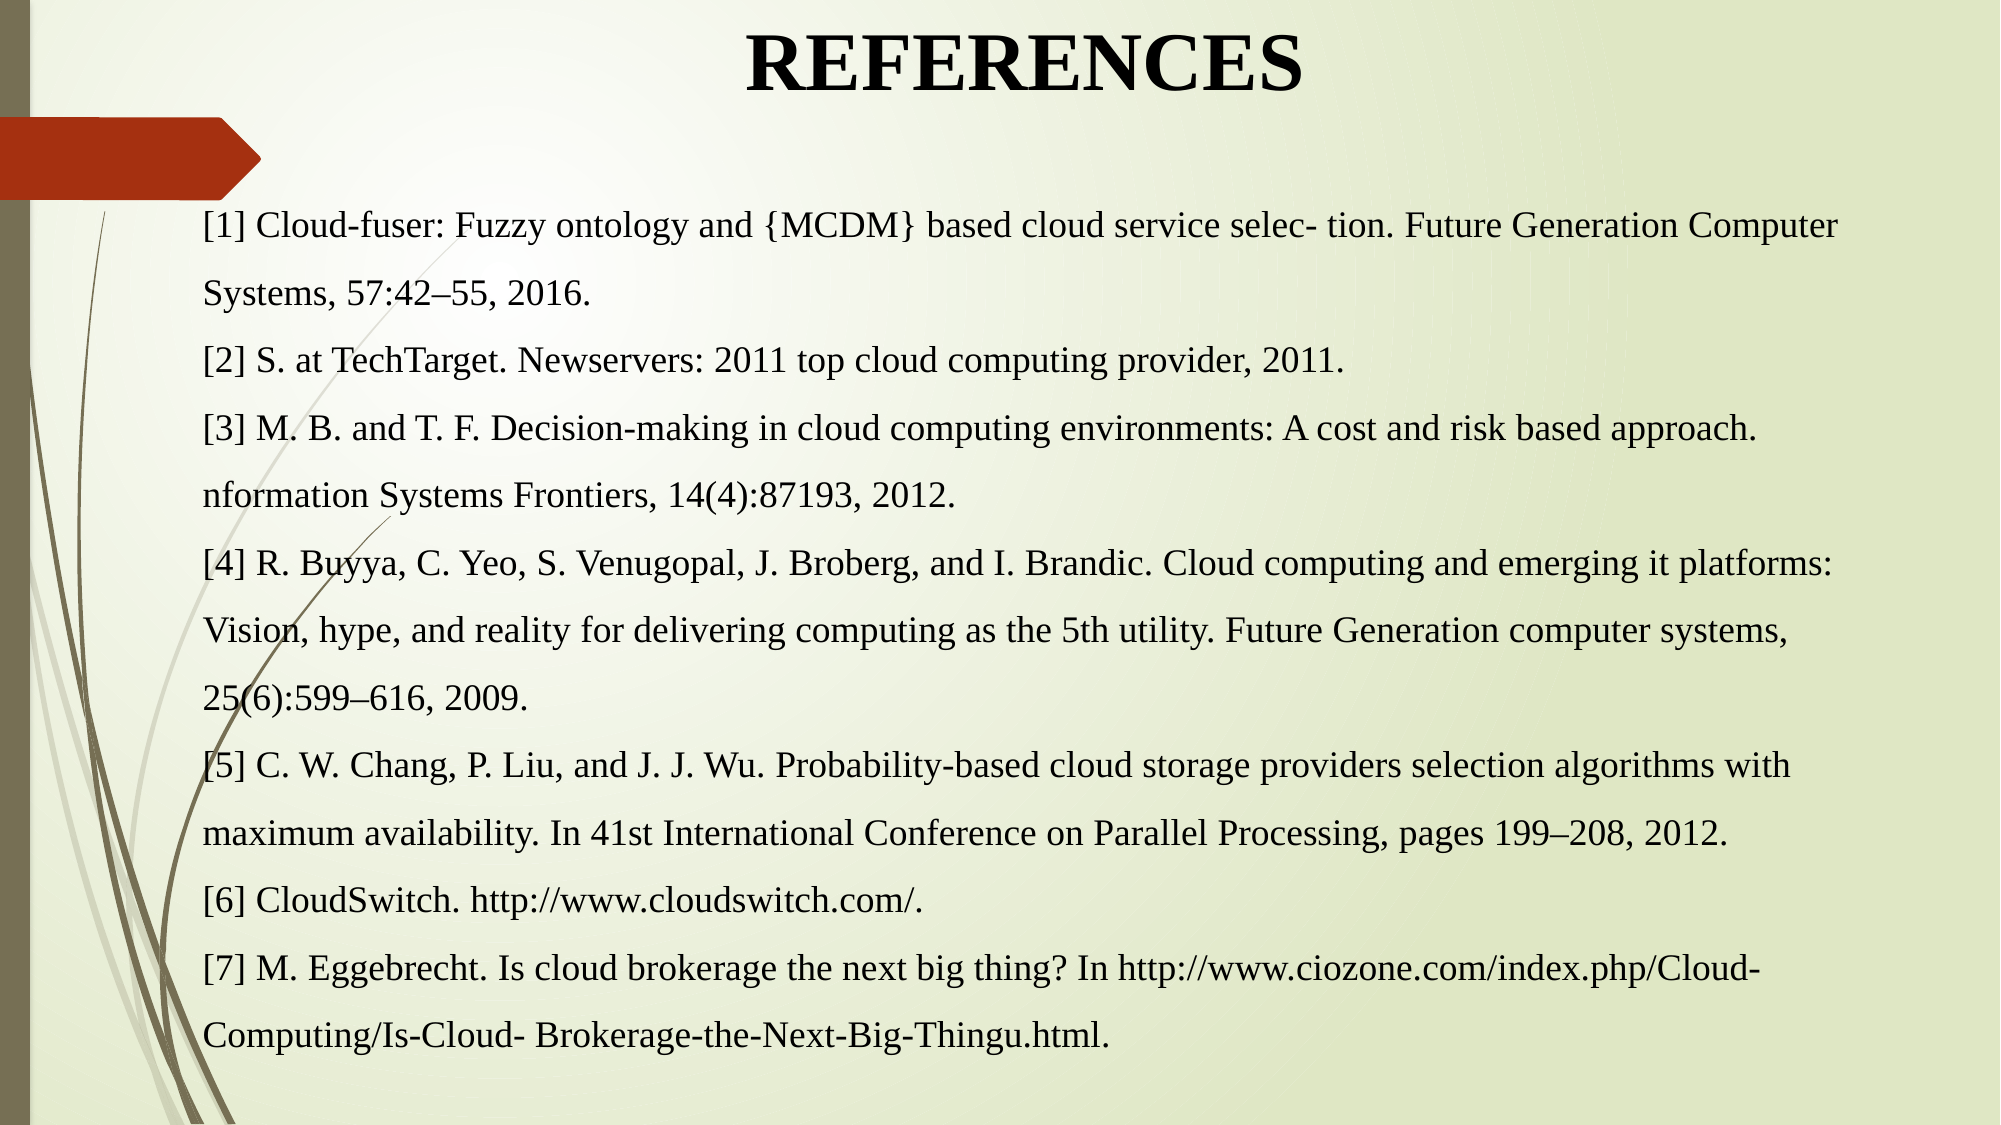

REFERENCES
[1] Cloud-fuser: Fuzzy ontology and {MCDM} based cloud service selec- tion. Future Generation Computer Systems, 57:42–55, 2016.
[2] S. at TechTarget. Newservers: 2011 top cloud computing provider, 2011.
[3] M. B. and T. F. Decision-making in cloud computing environments: A cost and risk based approach. nformation Systems Frontiers, 14(4):87193, 2012.
[4] R. Buyya, C. Yeo, S. Venugopal, J. Broberg, and I. Brandic. Cloud computing and emerging it platforms: Vision, hype, and reality for delivering computing as the 5th utility. Future Generation computer systems, 25(6):599–616, 2009.
[5] C. W. Chang, P. Liu, and J. J. Wu. Probability-based cloud storage providers selection algorithms with maximum availability. In 41st International Conference on Parallel Processing, pages 199–208, 2012.
[6] CloudSwitch. http://www.cloudswitch.com/.
[7] M. Eggebrecht. Is cloud brokerage the next big thing? In http://www.ciozone.com/index.php/Cloud-Computing/Is-Cloud- Brokerage-the-Next-Big-Thingu.html.